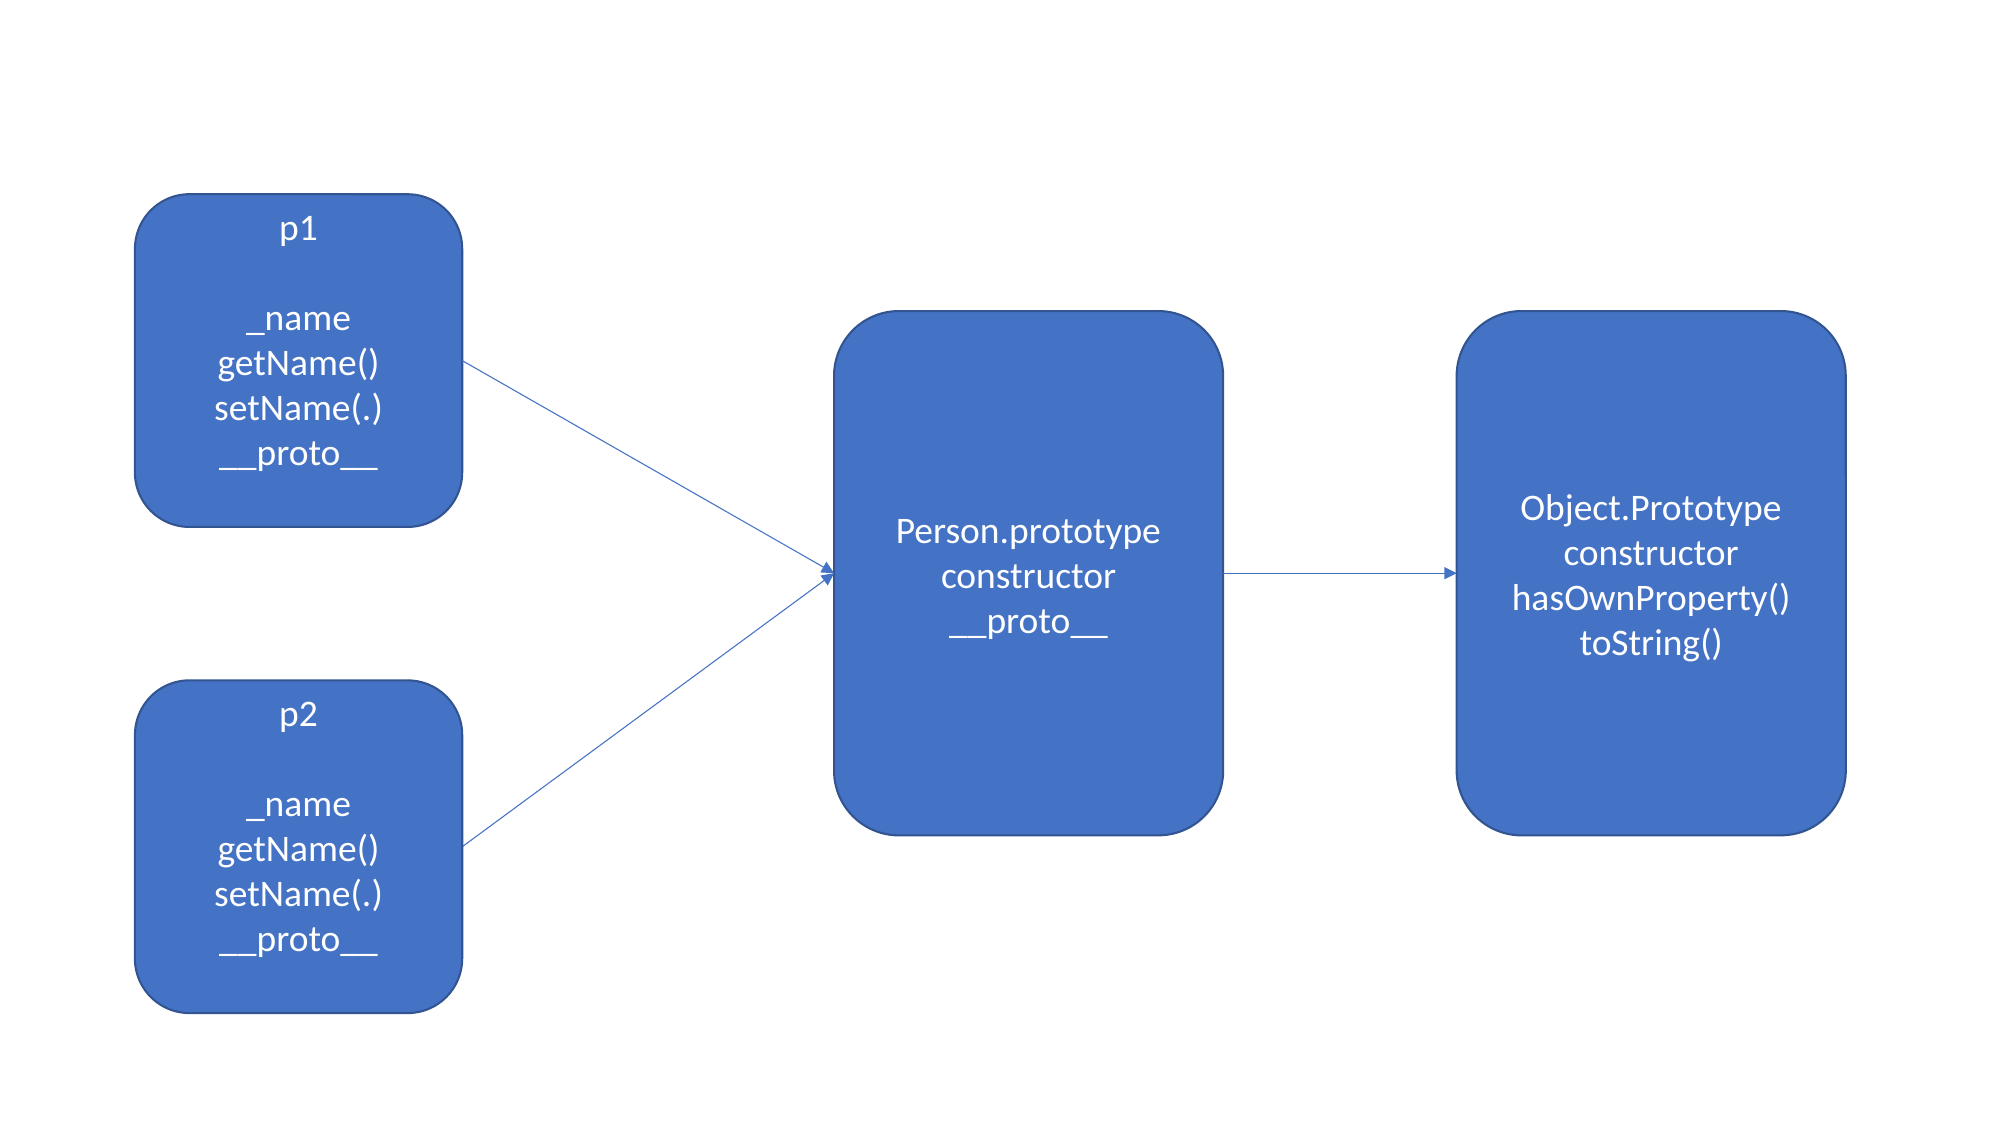

p1

_name
getName()
setName(.)
__proto__

Person.prototype
constructor
__proto__
Object.Prototype
constructor
hasOwnProperty()
toString()
p2

_name
getName()
setName(.)
__proto__